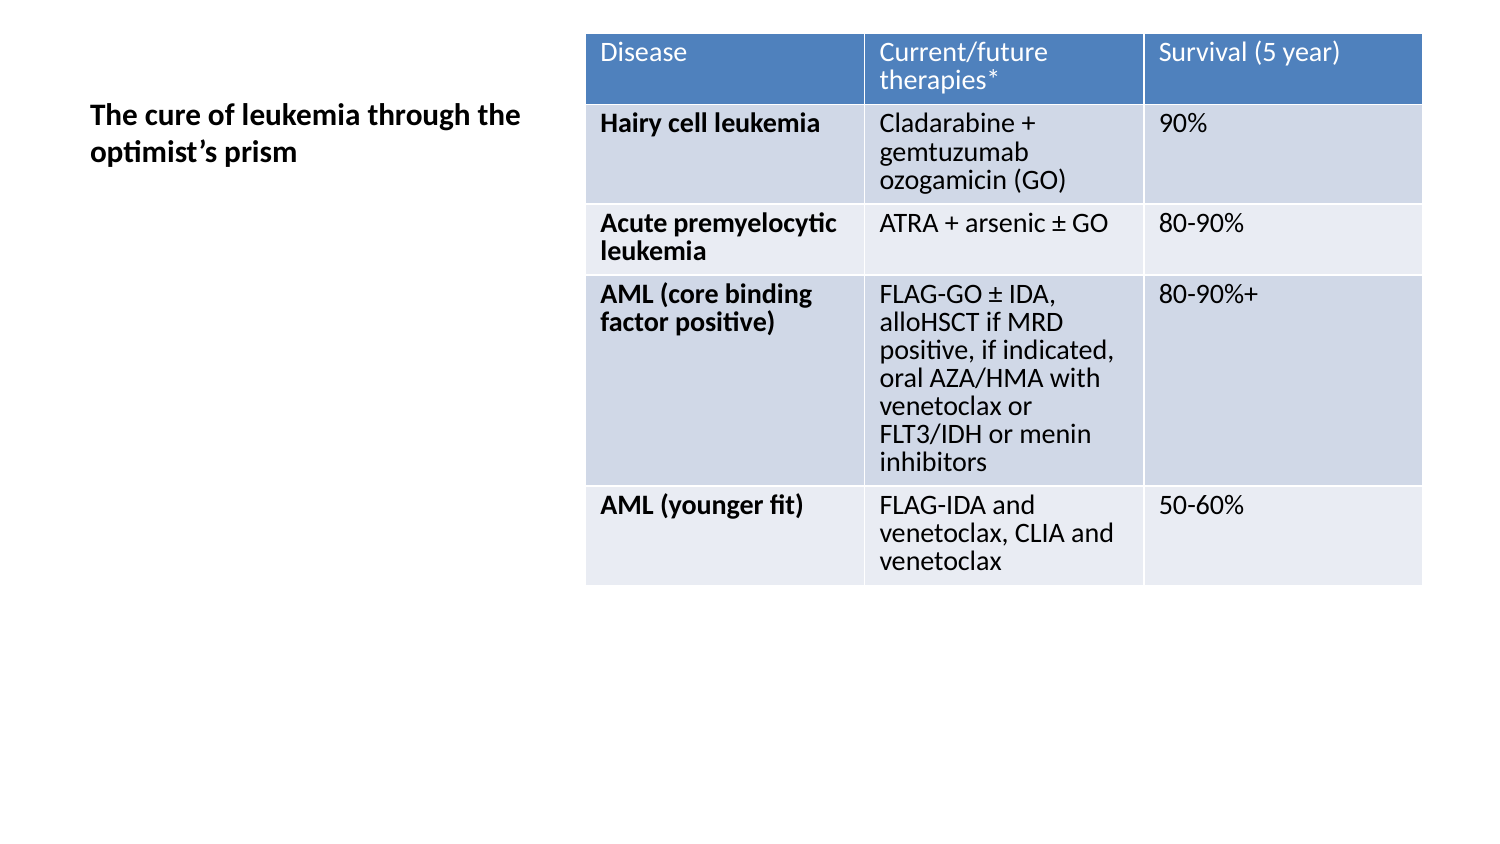

| Disease | Current/future therapies\* | Survival (5 year) |
| --- | --- | --- |
| Hairy cell leukemia | Cladarabine + gemtuzumab ozogamicin (GO) | 90% |
| Acute premyelocytic leukemia | ATRA + arsenic ± GO | 80-90% |
| AML (core binding factor positive) | FLAG-GO ± IDA, alloHSCT if MRD positive, if indicated, oral AZA/HMA with venetoclax or FLT3/IDH or menin inhibitors | 80-90%+ |
| AML (younger fit) | FLAG-IDA and venetoclax, CLIA and venetoclax | 50-60% |
# The cure of leukemia through the optimist’s prism